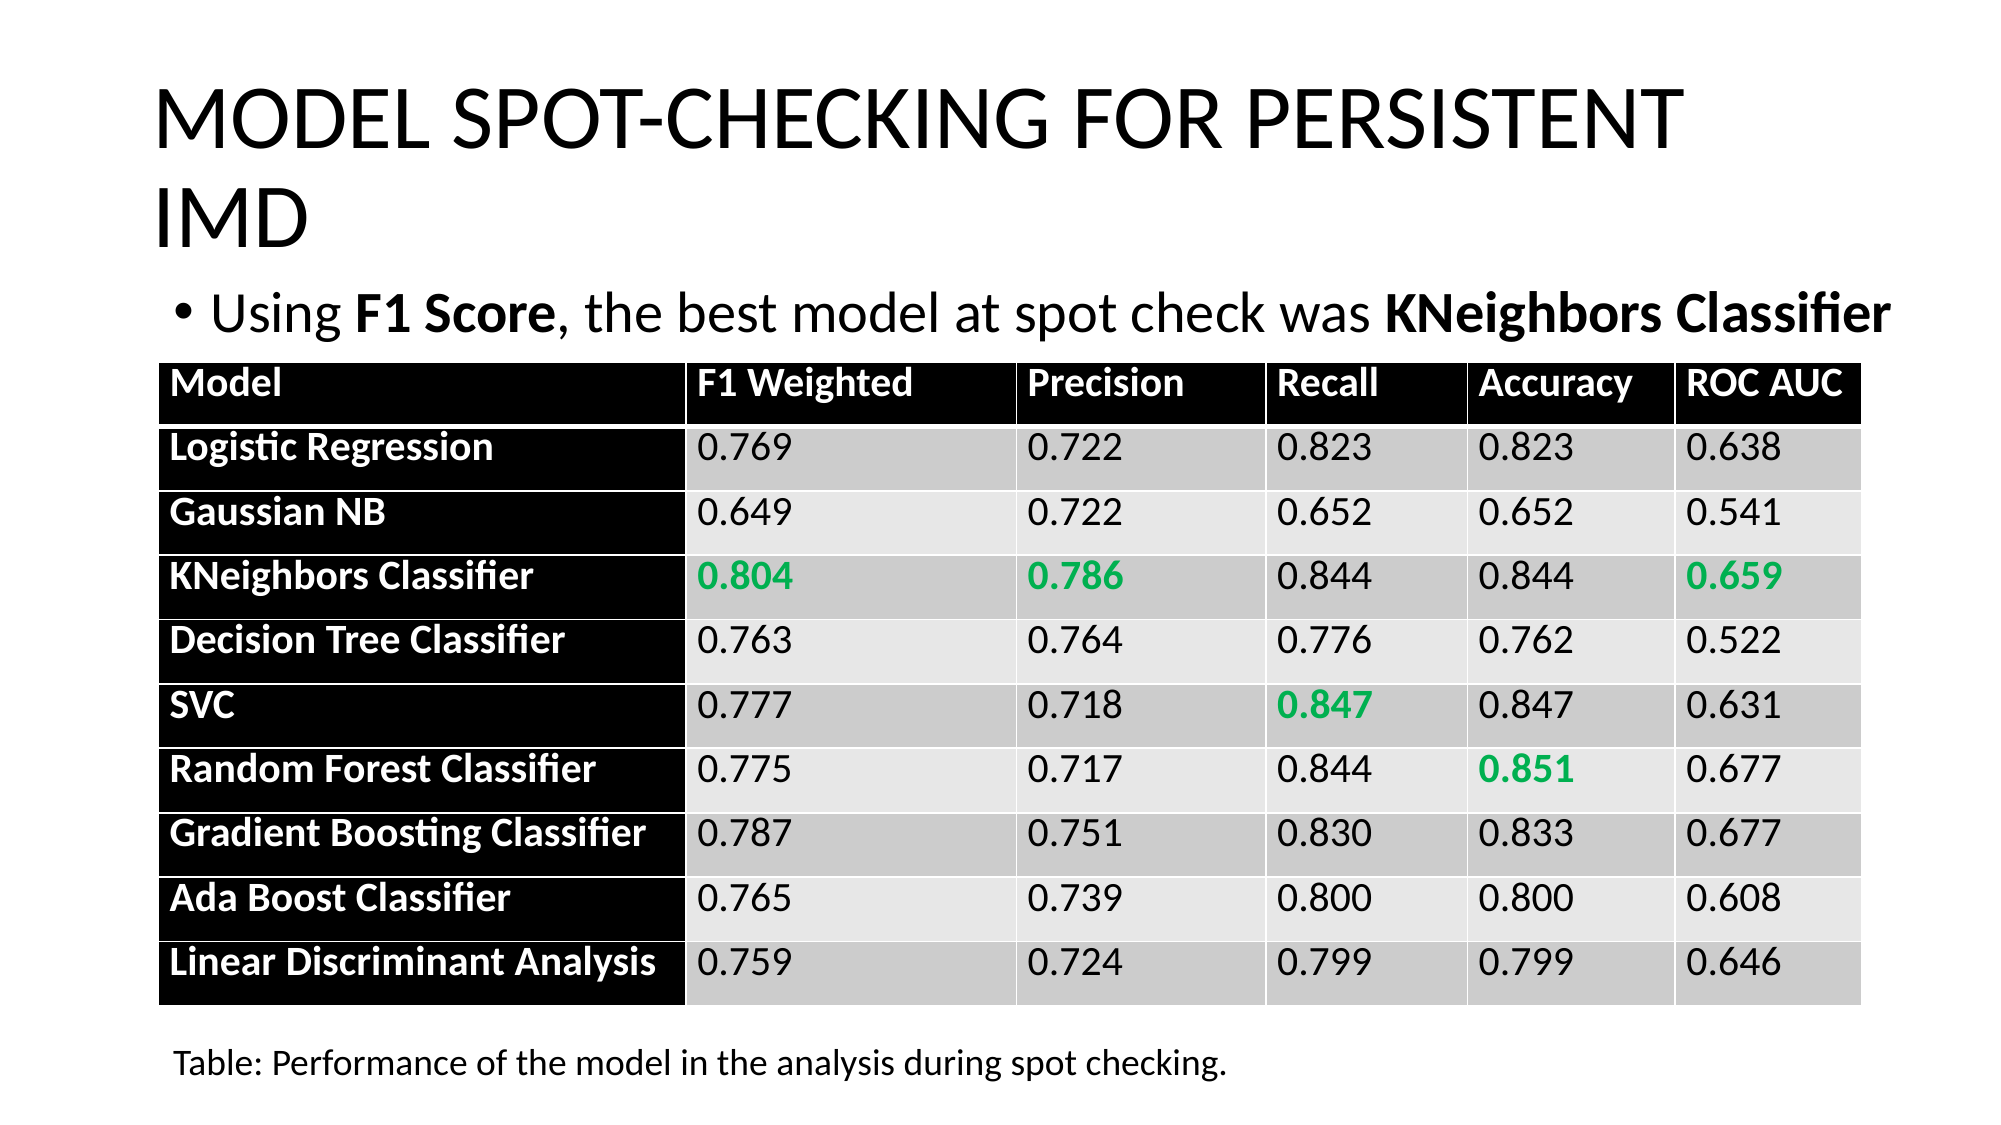

# MODEL SPOT-CHECKING FOR PERSISTENT IMD
Using F1 Score, the best model at spot check was KNeighbors Classifier
| Model | F1 Weighted | Precision | Recall | Accuracy | ROC AUC |
| --- | --- | --- | --- | --- | --- |
| Logistic Regression | 0.769 | 0.722 | 0.823 | 0.823 | 0.638 |
| Gaussian NB | 0.649 | 0.722 | 0.652 | 0.652 | 0.541 |
| KNeighbors Classifier | 0.804 | 0.786 | 0.844 | 0.844 | 0.659 |
| Decision Tree Classifier | 0.763 | 0.764 | 0.776 | 0.762 | 0.522 |
| SVC | 0.777 | 0.718 | 0.847 | 0.847 | 0.631 |
| Random Forest Classifier | 0.775 | 0.717 | 0.844 | 0.851 | 0.677 |
| Gradient Boosting Classifier | 0.787 | 0.751 | 0.830 | 0.833 | 0.677 |
| Ada Boost Classifier | 0.765 | 0.739 | 0.800 | 0.800 | 0.608 |
| Linear Discriminant Analysis | 0.759 | 0.724 | 0.799 | 0.799 | 0.646 |
Table: Performance of the model in the analysis during spot checking.